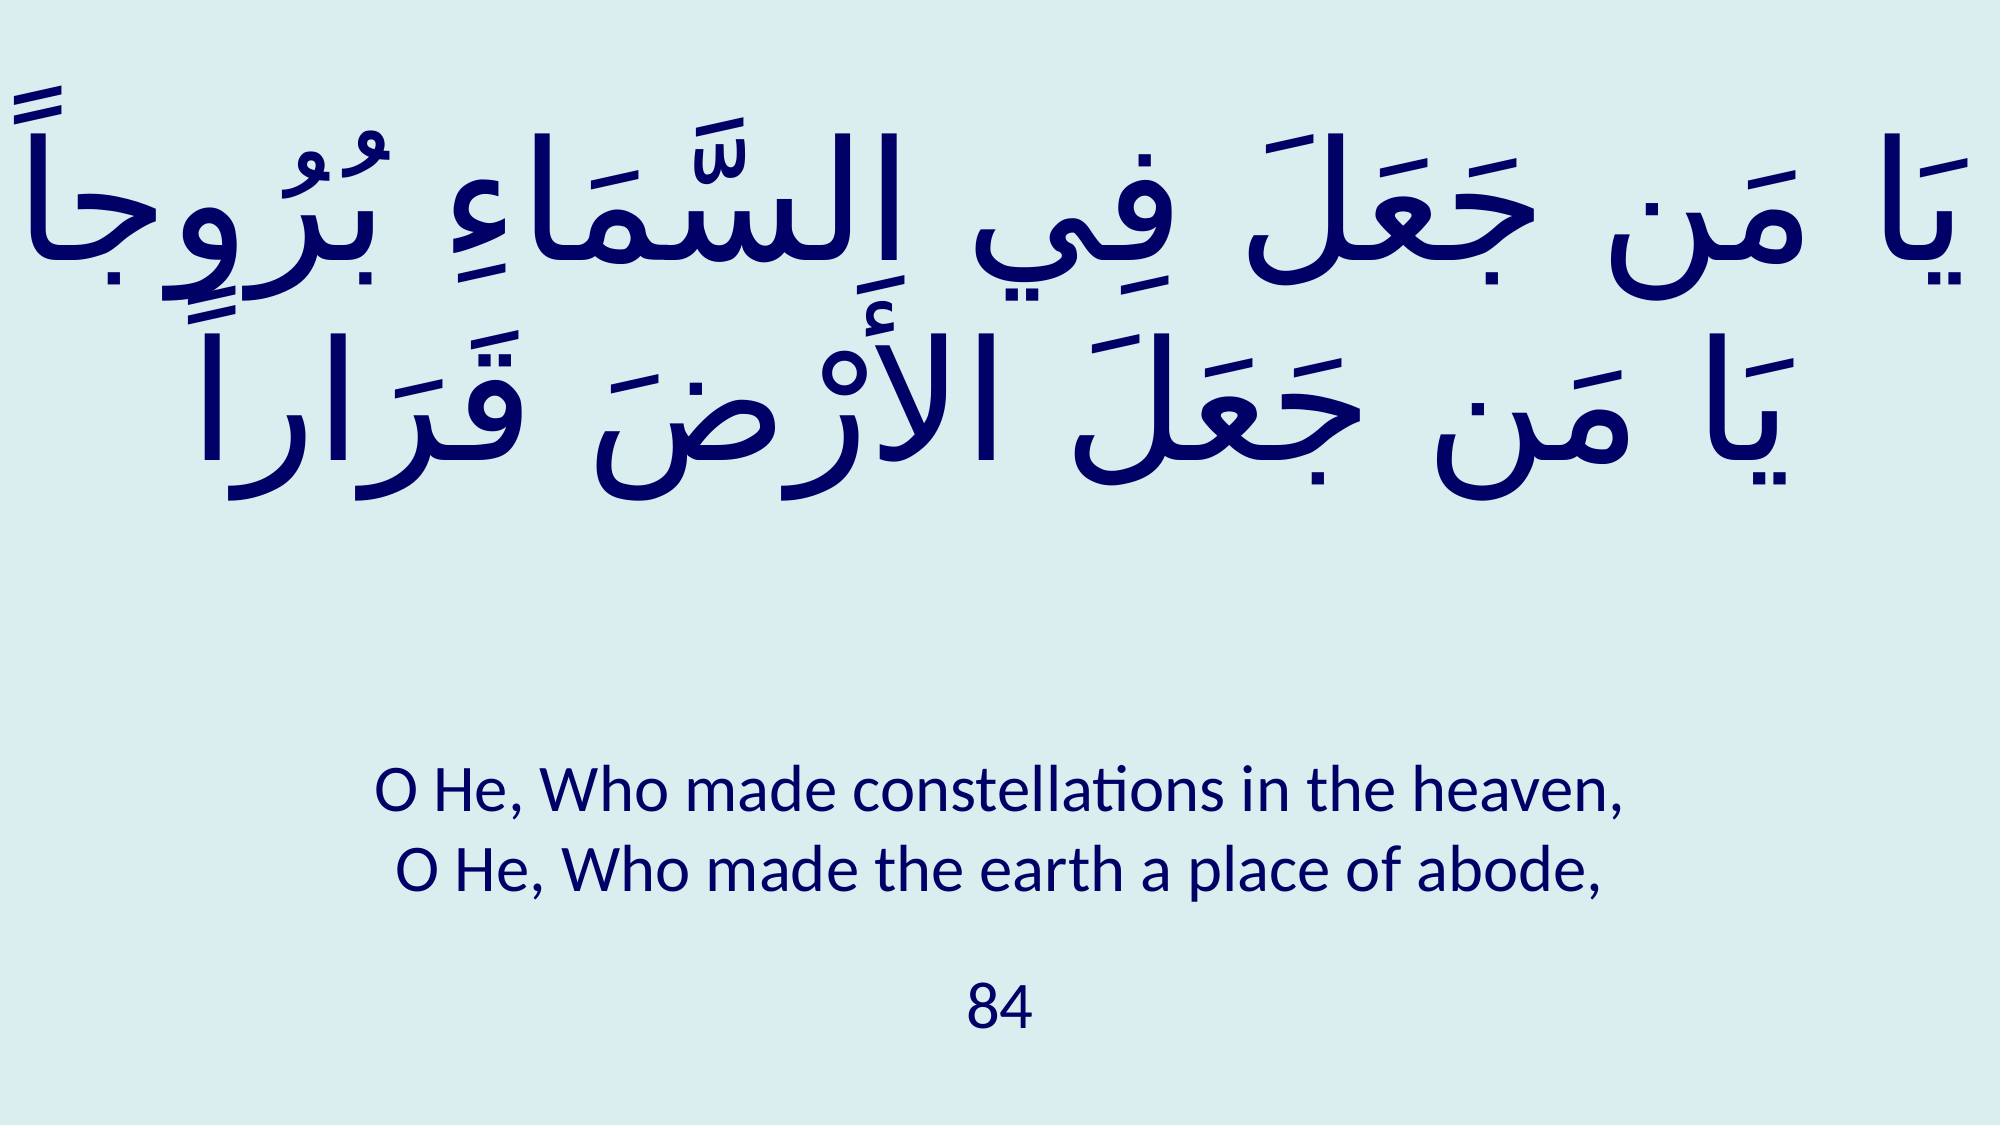

# يَا مَن جَعَلَ فِي السَّمَاءِ بُرُوجاً يَا مَن جَعَلَ الأَرْضَ قَرَاراً
O He, Who made constellations in the heaven, O He, Who made the earth a place of abode,
84